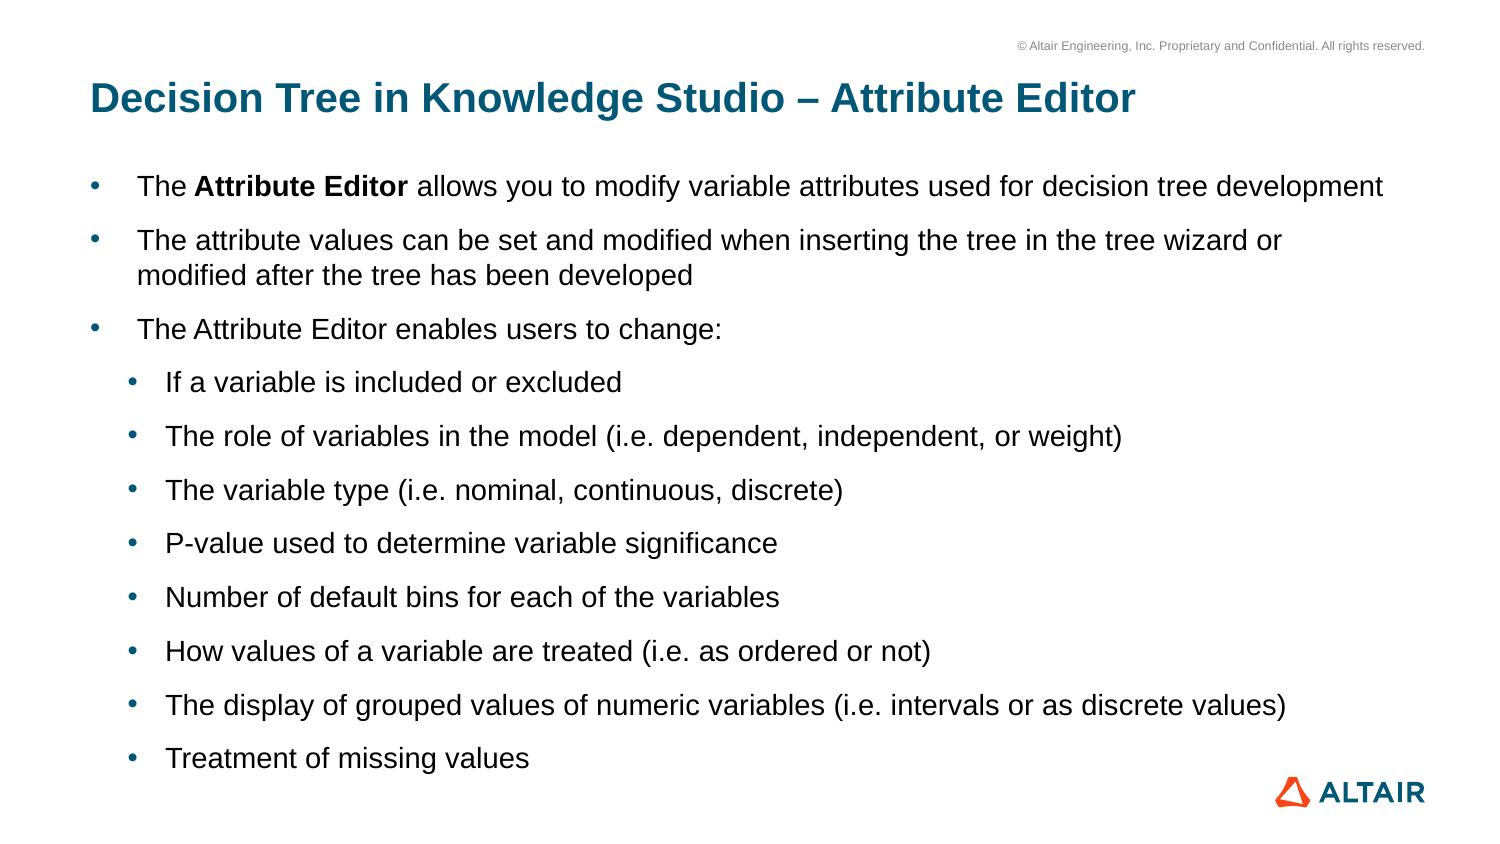

# Decision Tree in Knowledge Studio – Attribute Editor

The Attribute Editor allows you to modify variable attributes used for decision tree development
The attribute values can be set and modified when inserting the tree in the tree wizard or modified after the tree has been developed
The Attribute Editor enables users to change:
If a variable is included or excluded
The role of variables in the model (i.e. dependent, independent, or weight)
The variable type (i.e. nominal, continuous, discrete)
P-value used to determine variable significance
Number of default bins for each of the variables
How values of a variable are treated (i.e. as ordered or not)
The display of grouped values of numeric variables (i.e. intervals or as discrete values)
Treatment of missing values